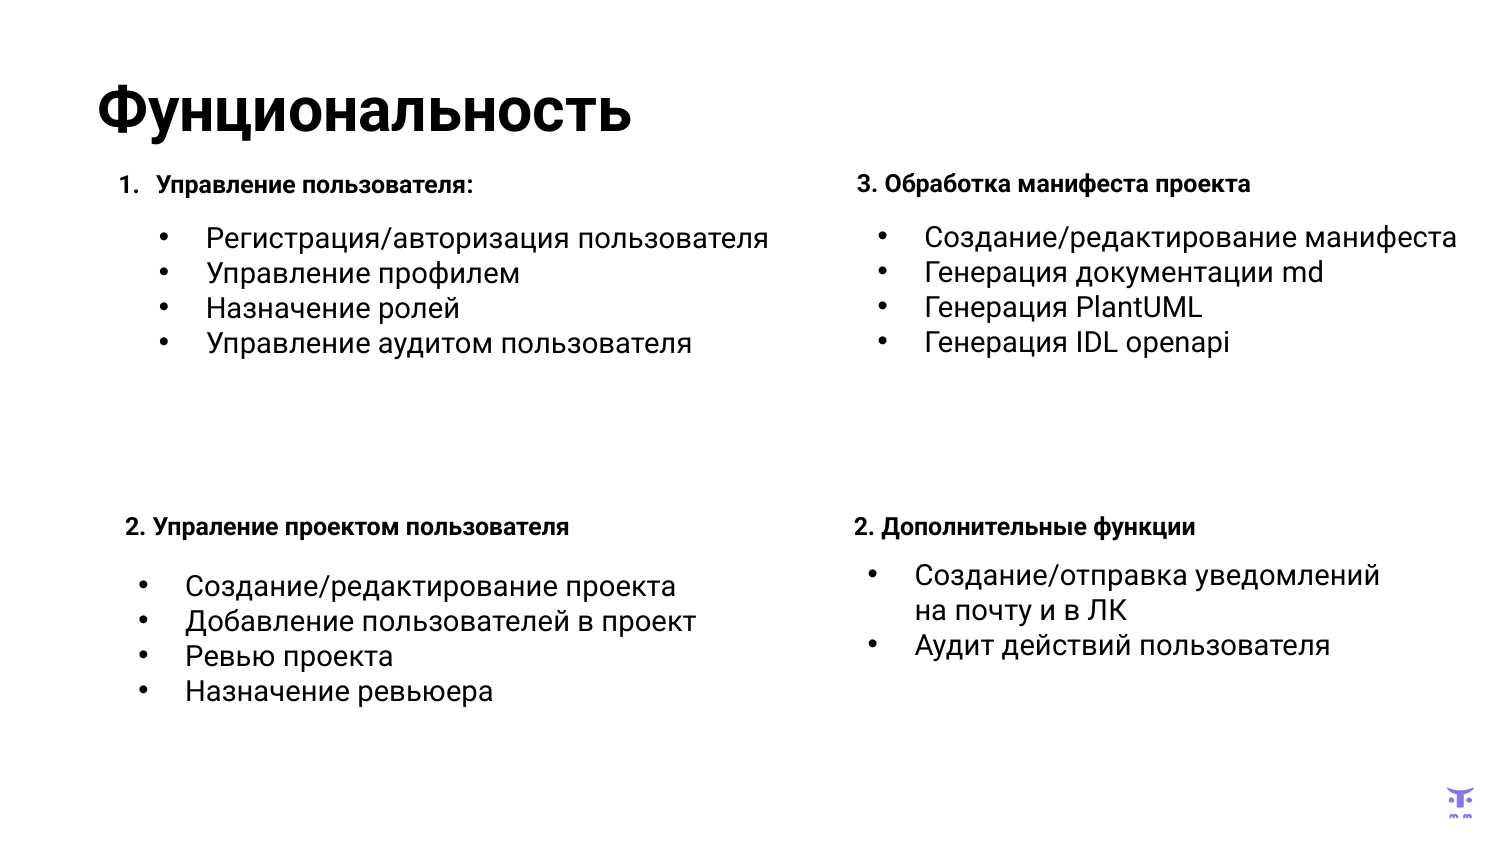

# Фунциональность
Управление пользователя:
3. Обработка манифеста проекта
Создание/редактирование манифеста
Генерация документации md
Генерация PlantUML
Генерация IDL openapi

Регистрация/авторизация пользователя
Управление профилем
Назначение ролей
Управление аудитом пользователя

2. Упраление проектом пользователя
2. Дополнительные функции
Создание/отправка уведомлений
на почту и в ЛК
Аудит действий пользователя

Создание/редактирование проекта
Добавление пользователей в проект
Ревью проекта
Назначение ревьюера